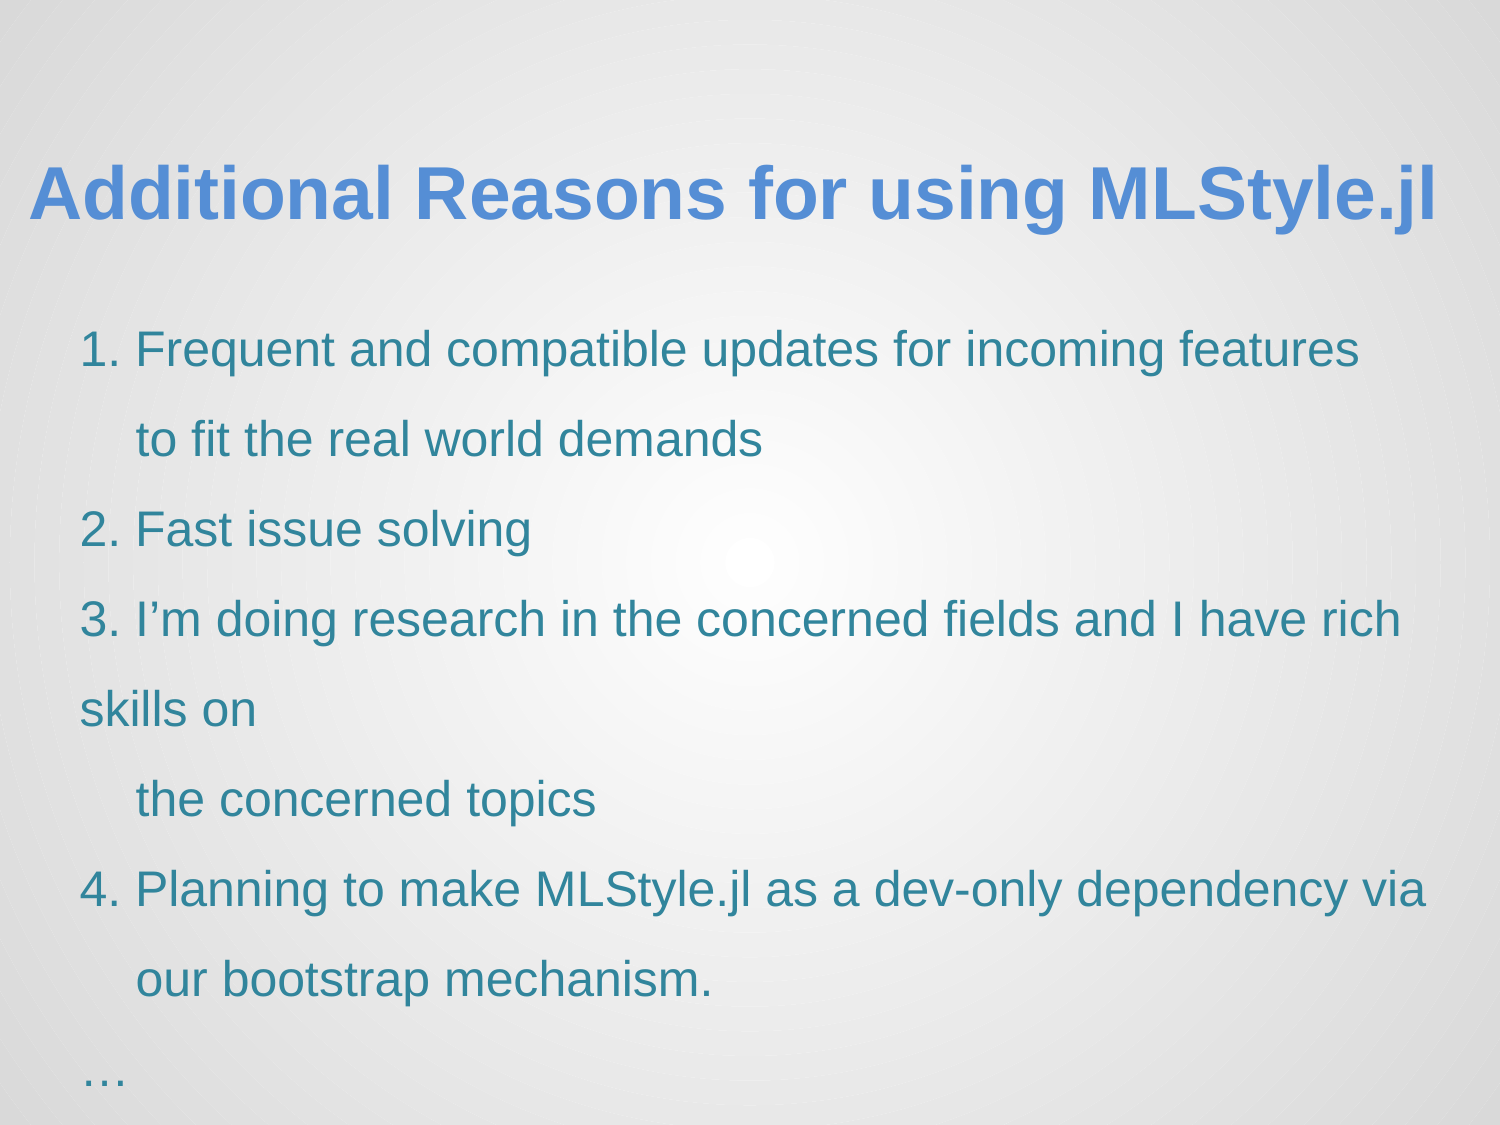

Additional Reasons for using MLStyle.jl
1. Frequent and compatible updates for incoming features
    to fit the real world demands
2. Fast issue solving
3. I’m doing research in the concerned fields and I have rich skills on
    the concerned topics
4. Planning to make MLStyle.jl as a dev-only dependency via
    our bootstrap mechanism.
…